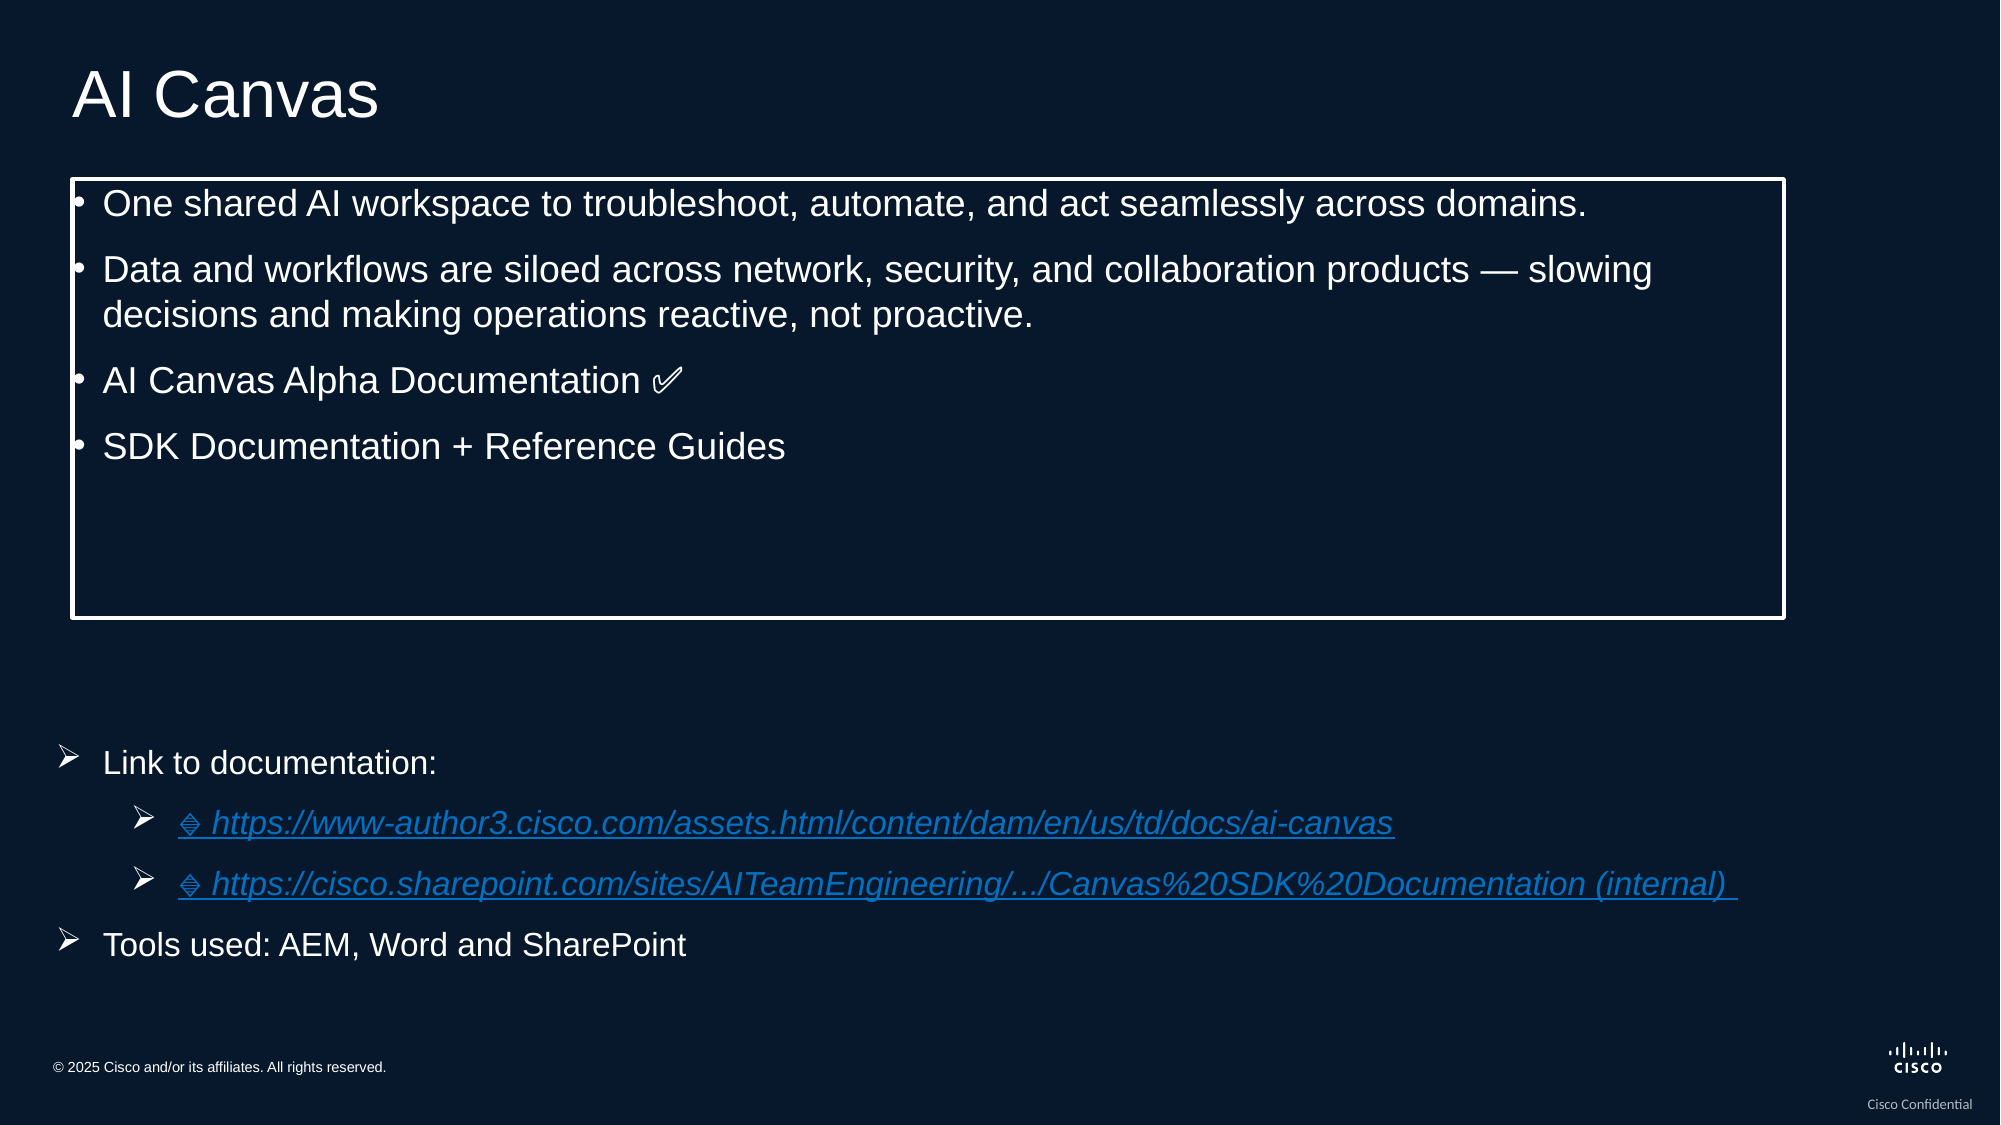

# AI Canvas

One shared AI workspace to troubleshoot, automate, and act seamlessly across domains.
Data and workflows are siloed across network, security, and collaboration products — slowing decisions and making operations reactive, not proactive.
AI Canvas Alpha Documentation ✅
SDK Documentation + Reference Guides
Link to documentation:
🔹 https://www-author3.cisco.com/assets.html/content/dam/en/us/td/docs/ai-canvas
🔹 https://cisco.sharepoint.com/sites/AITeamEngineering/.../Canvas%20SDK%20Documentation (internal)
Tools used: AEM, Word and SharePoint